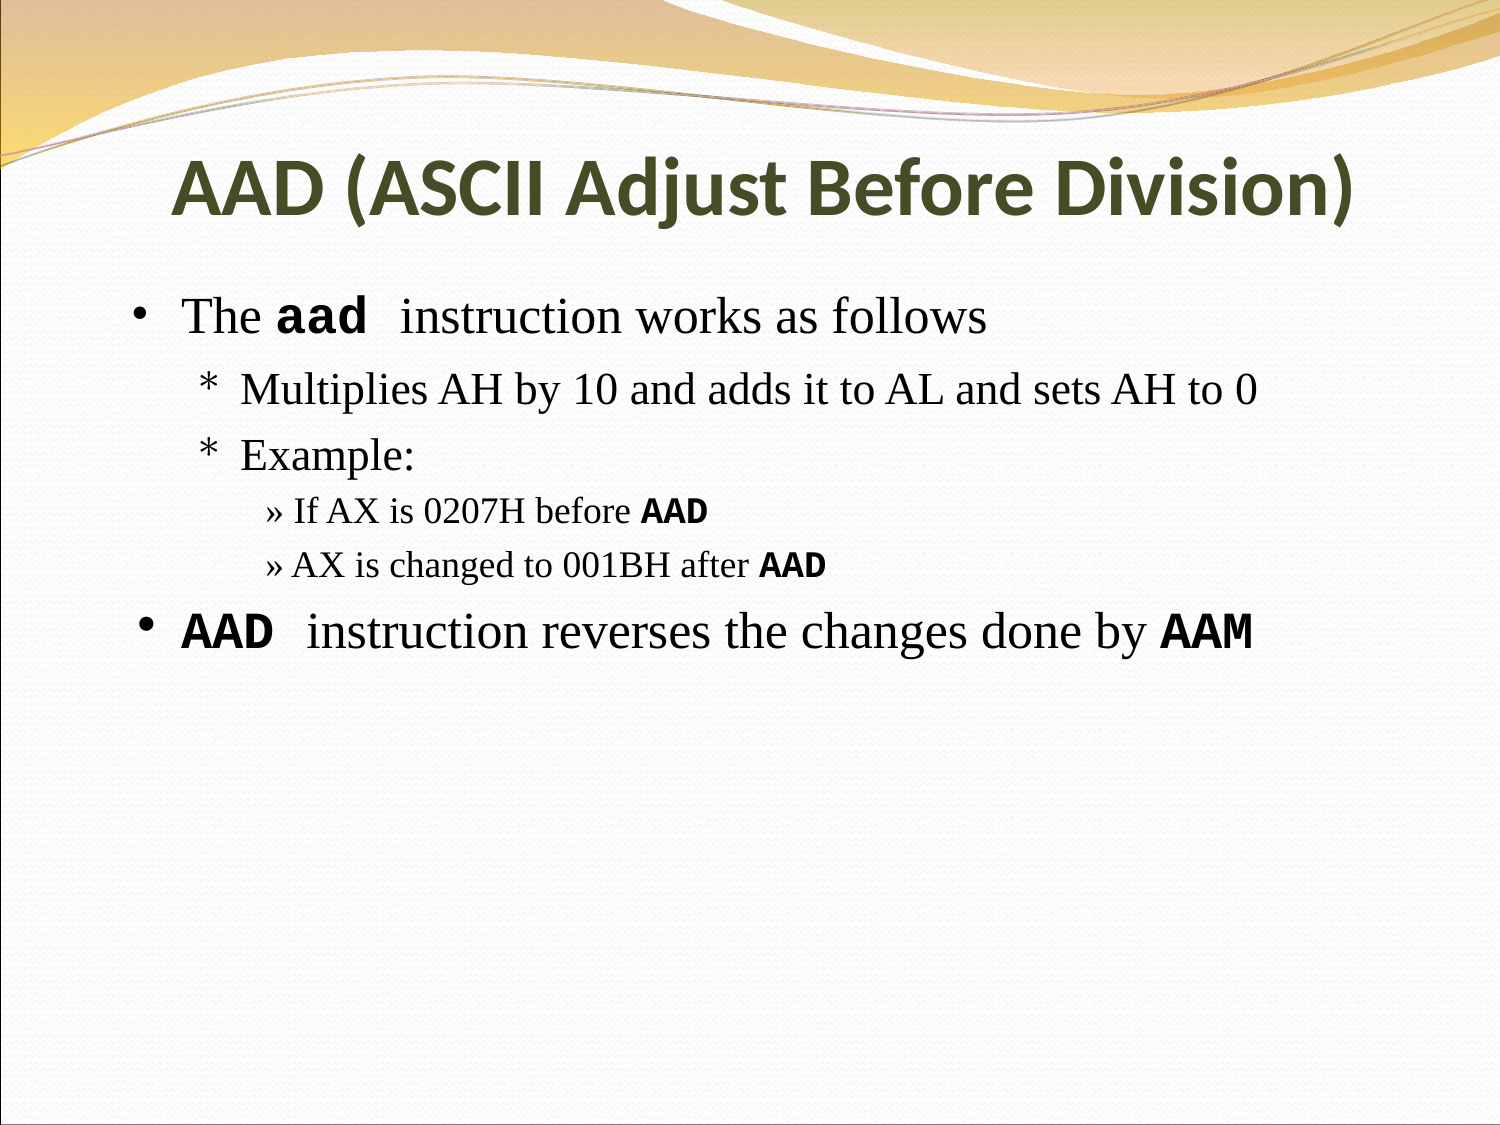

# AAD (ASCII Adjust Before Division)
The aad instruction works as follows
Multiplies AH by 10 and adds it to AL and sets AH to 0
Example:
» If AX is 0207H before AAD
» AX is changed to 001BH after AAD
AAD instruction reverses the changes done by AAM